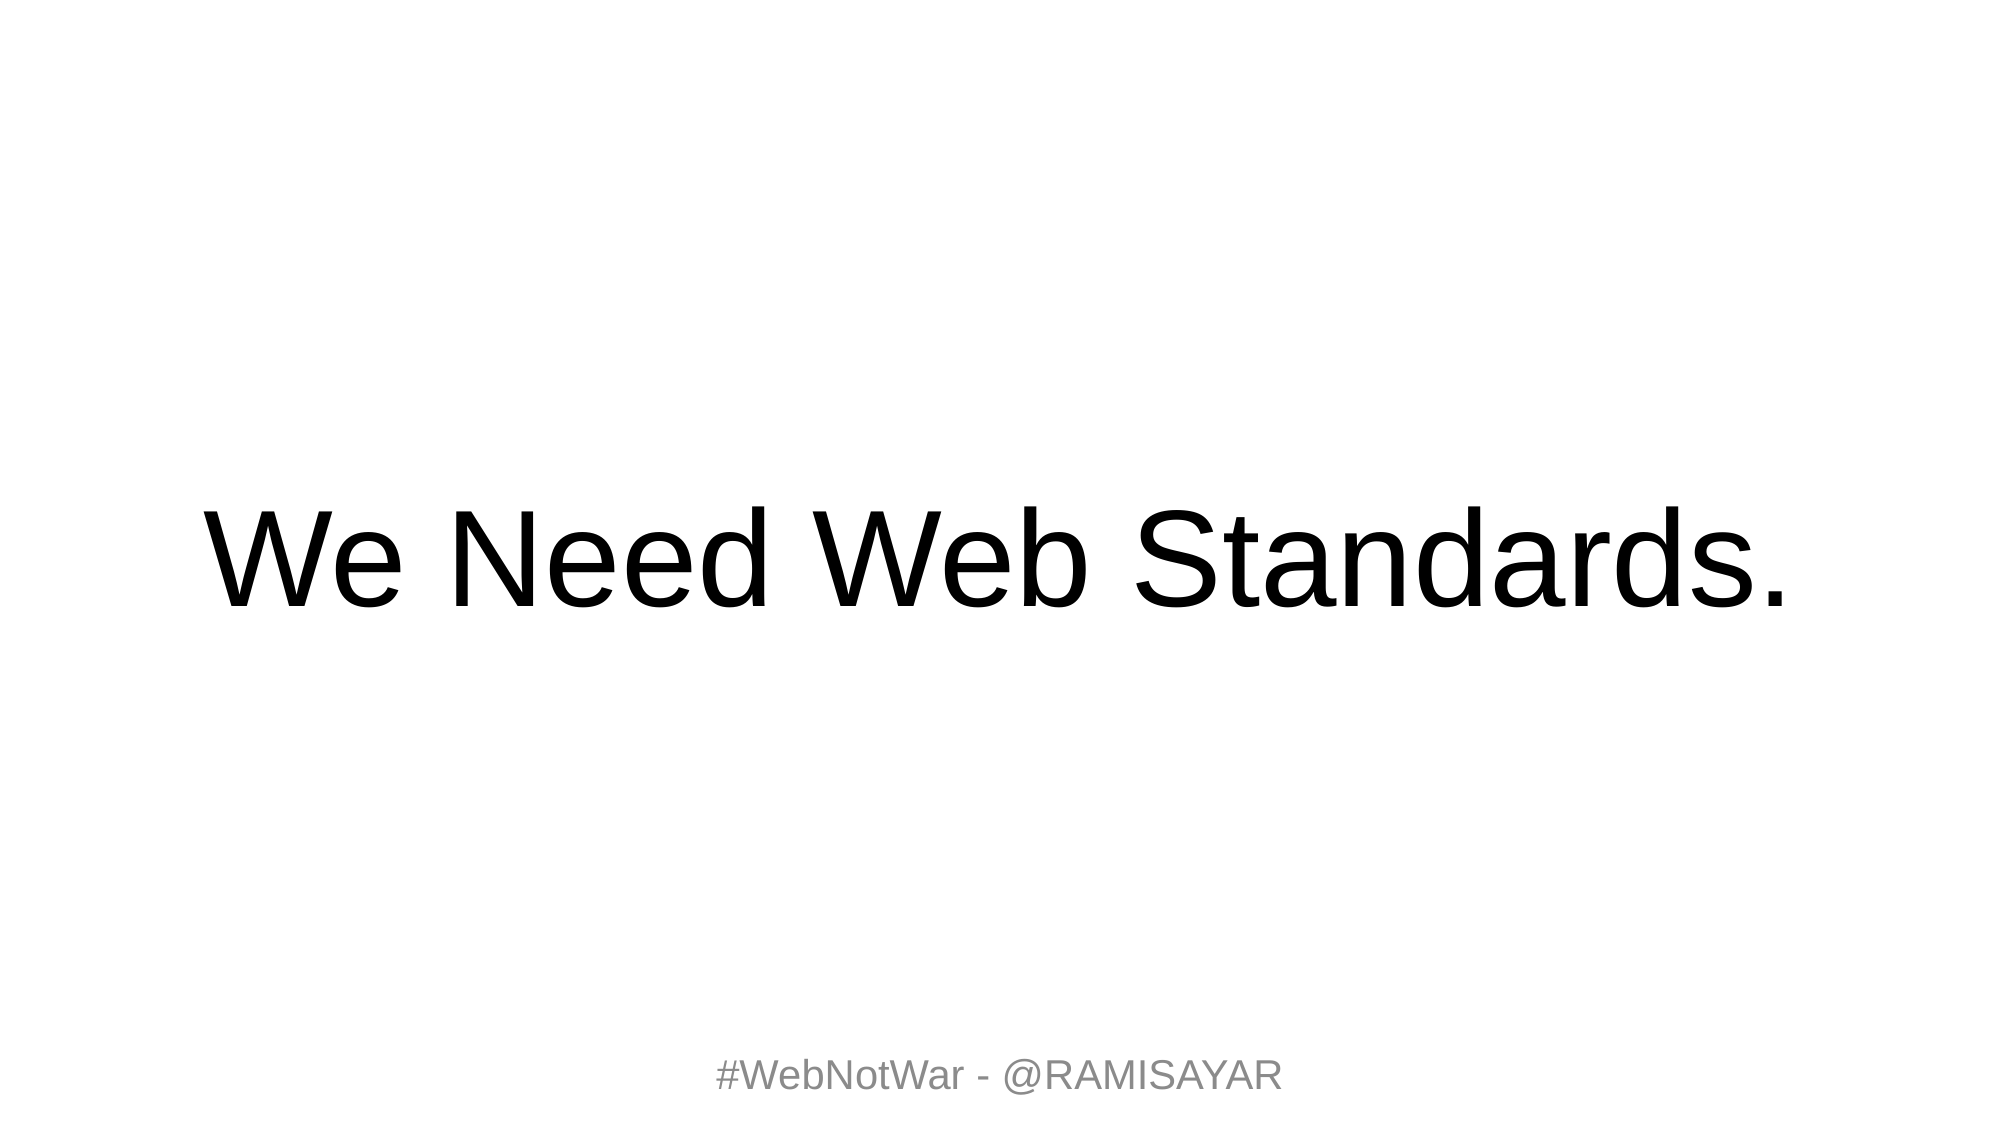

# We Need Web Standards.
#WebNotWar - @RAMISAYAR